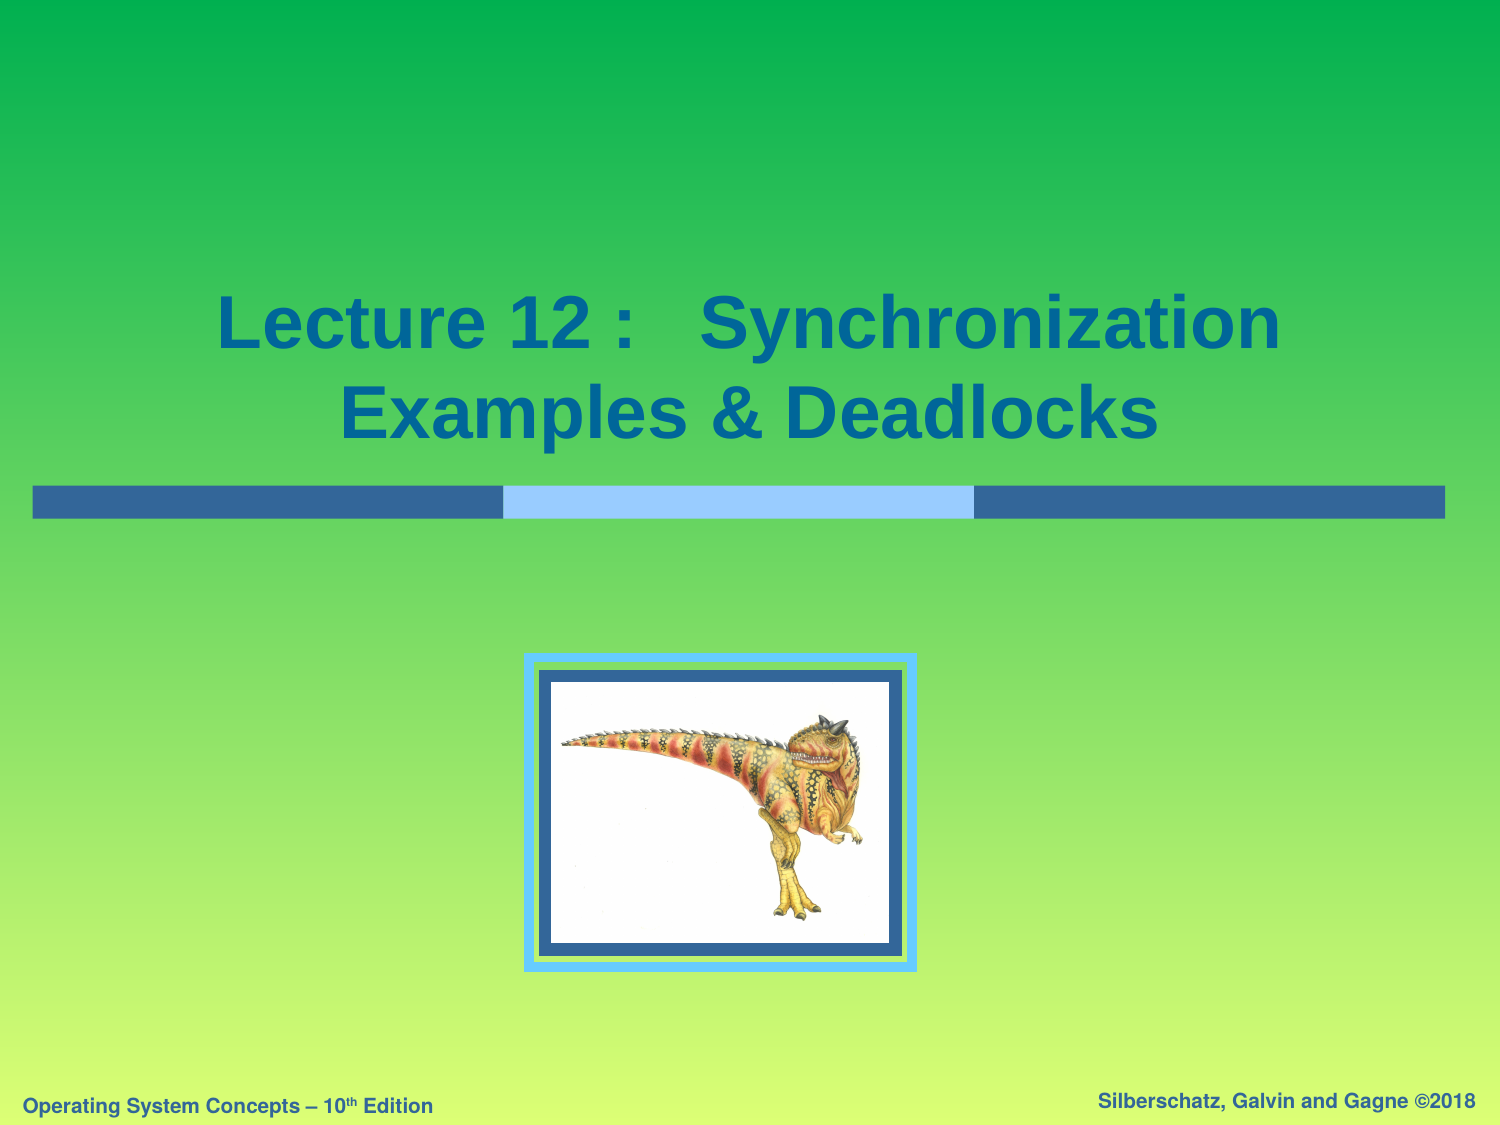

# Lecture 12 :   Synchronization Examples & Deadlocks